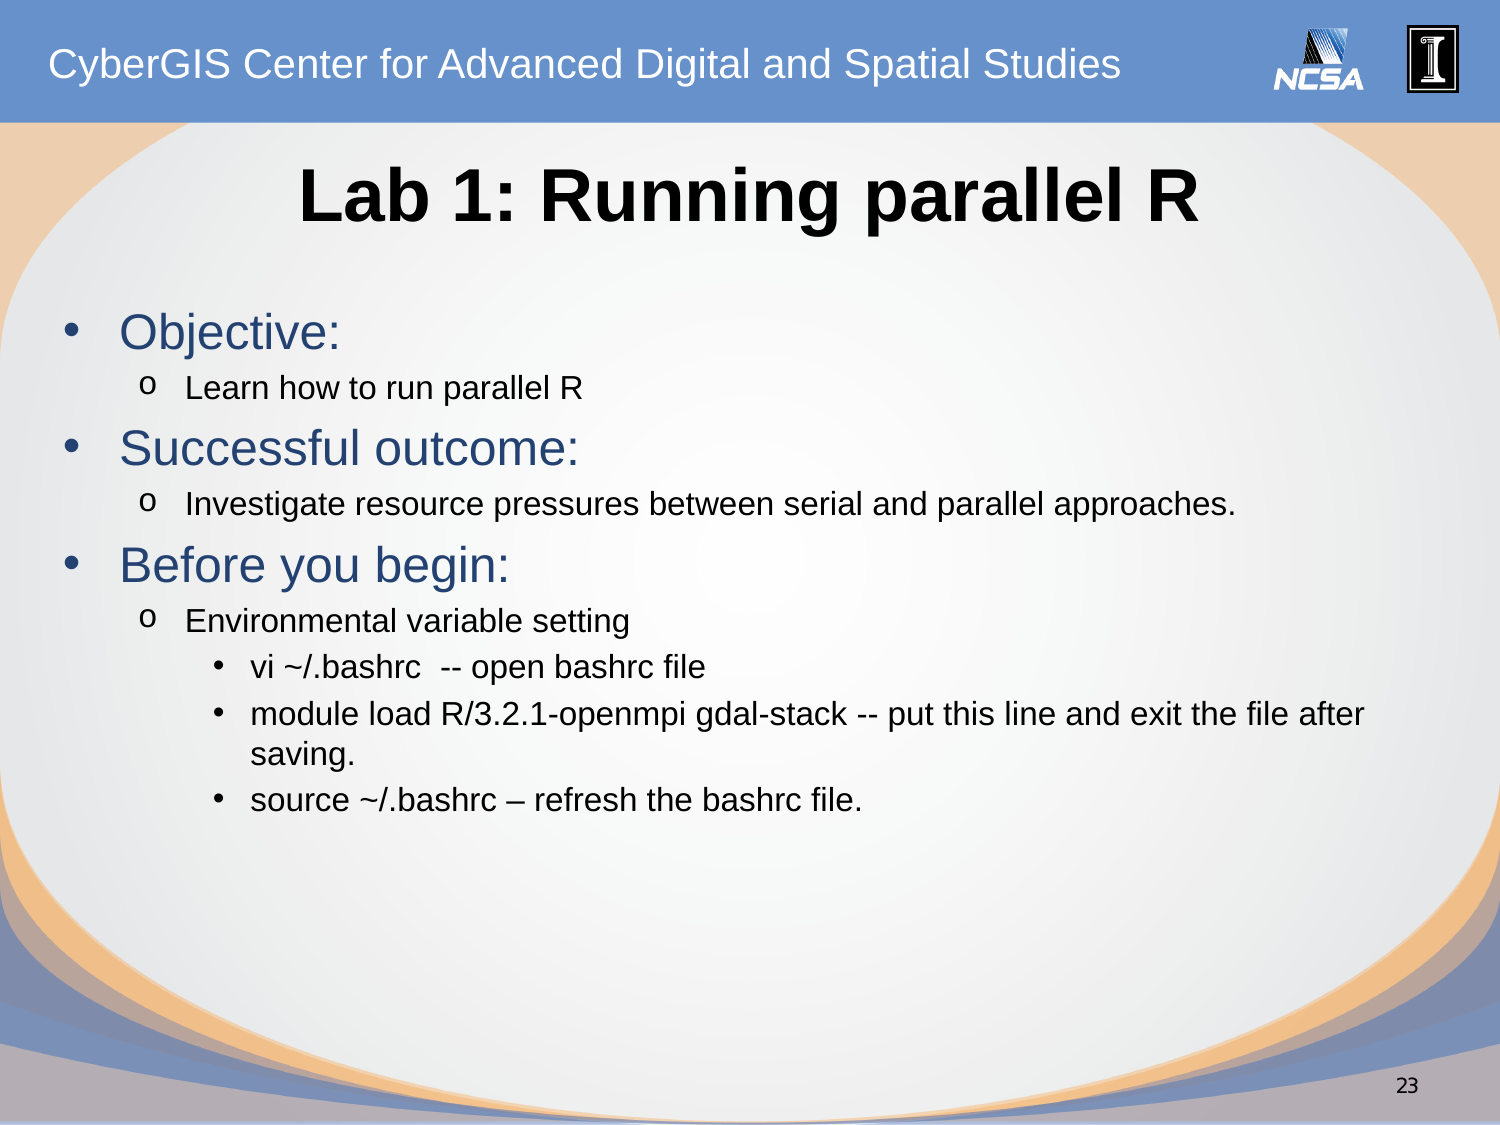

# Lab 1: Running parallel R
Objective:
Learn how to run parallel R
Successful outcome:
Investigate resource pressures between serial and parallel approaches.
Before you begin:
Environmental variable setting
vi ~/.bashrc  -- open bashrc file
module load R/3.2.1-openmpi gdal-stack -- put this line and exit the file after saving.
source ~/.bashrc – refresh the bashrc file.

23